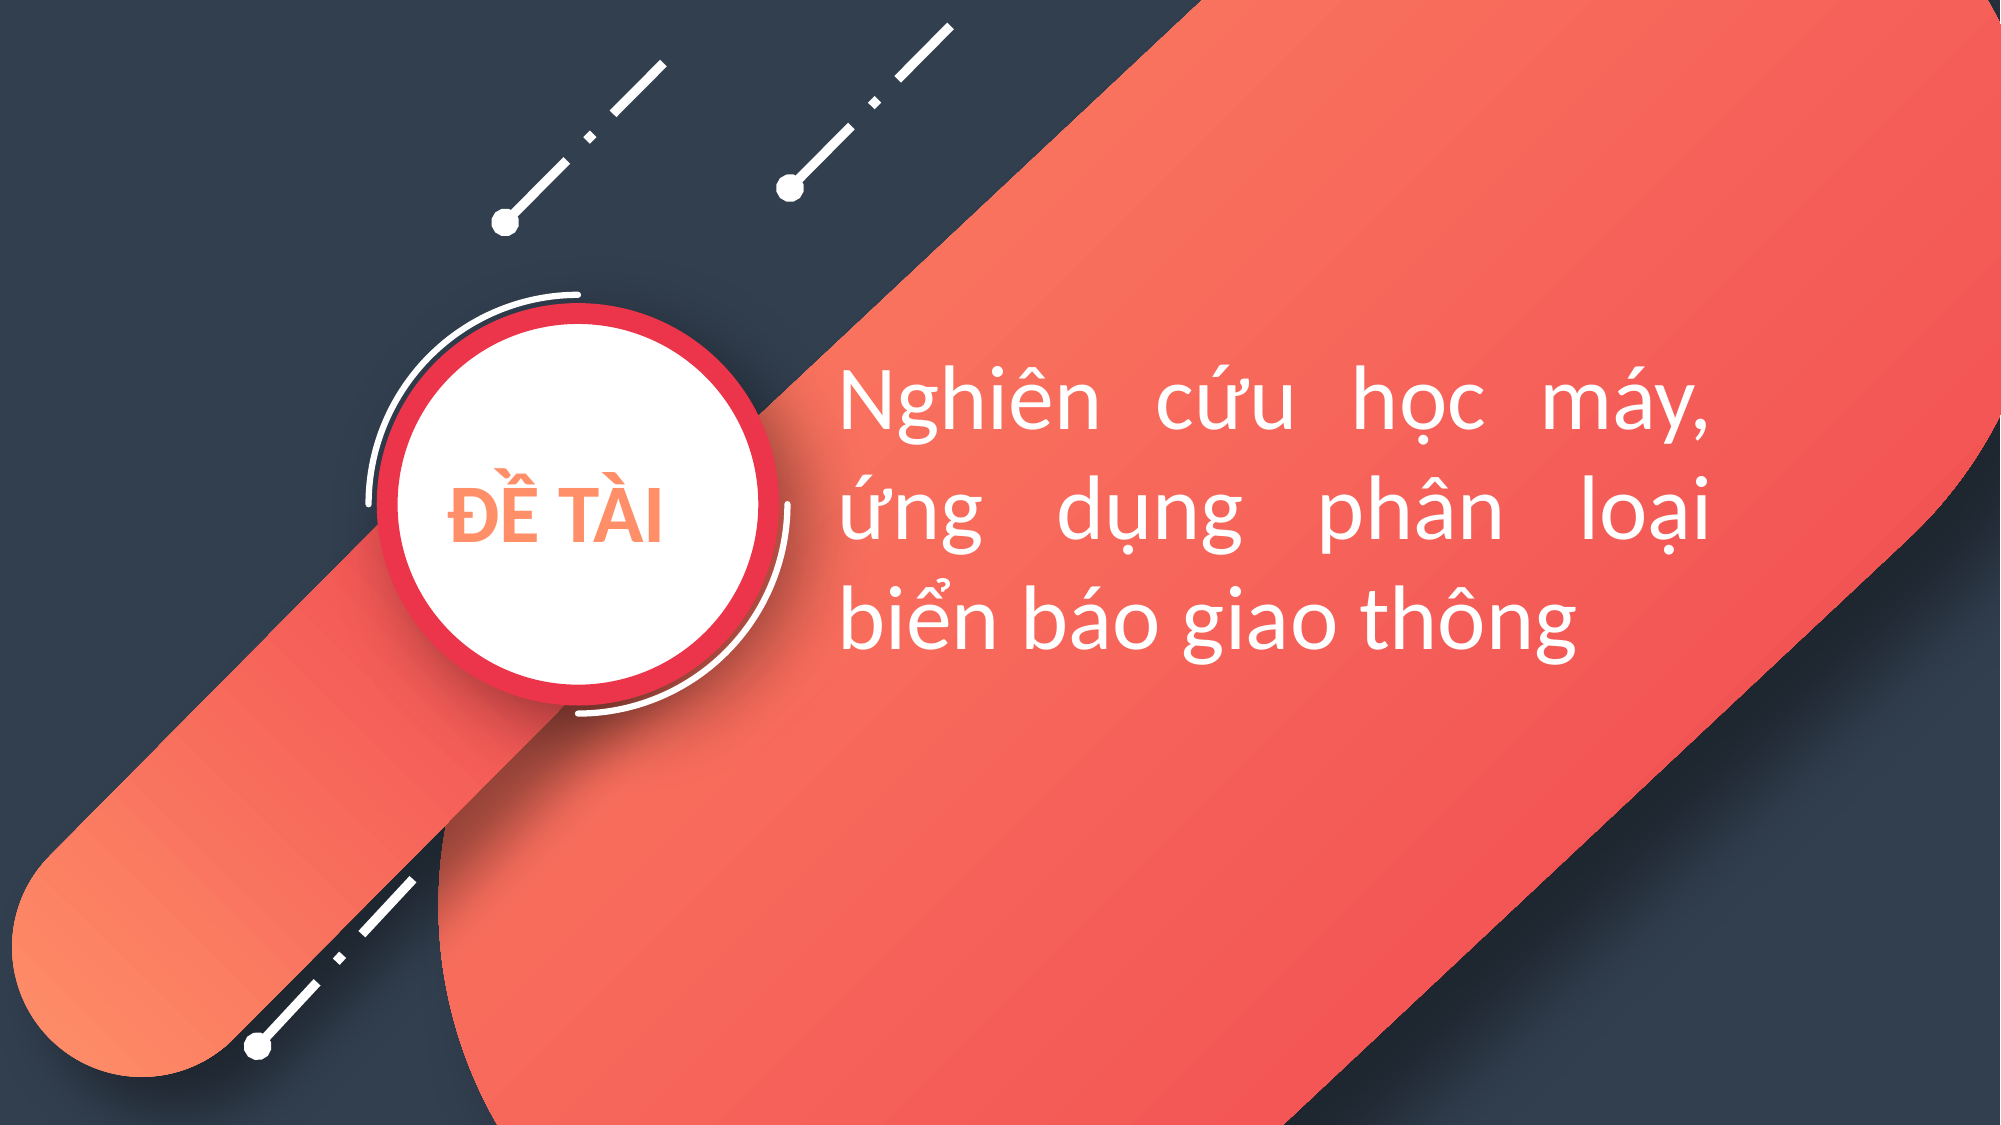

Nghiên cứu học máy, ứng dụng phân loại biển báo giao thông
ĐỀ TÀI